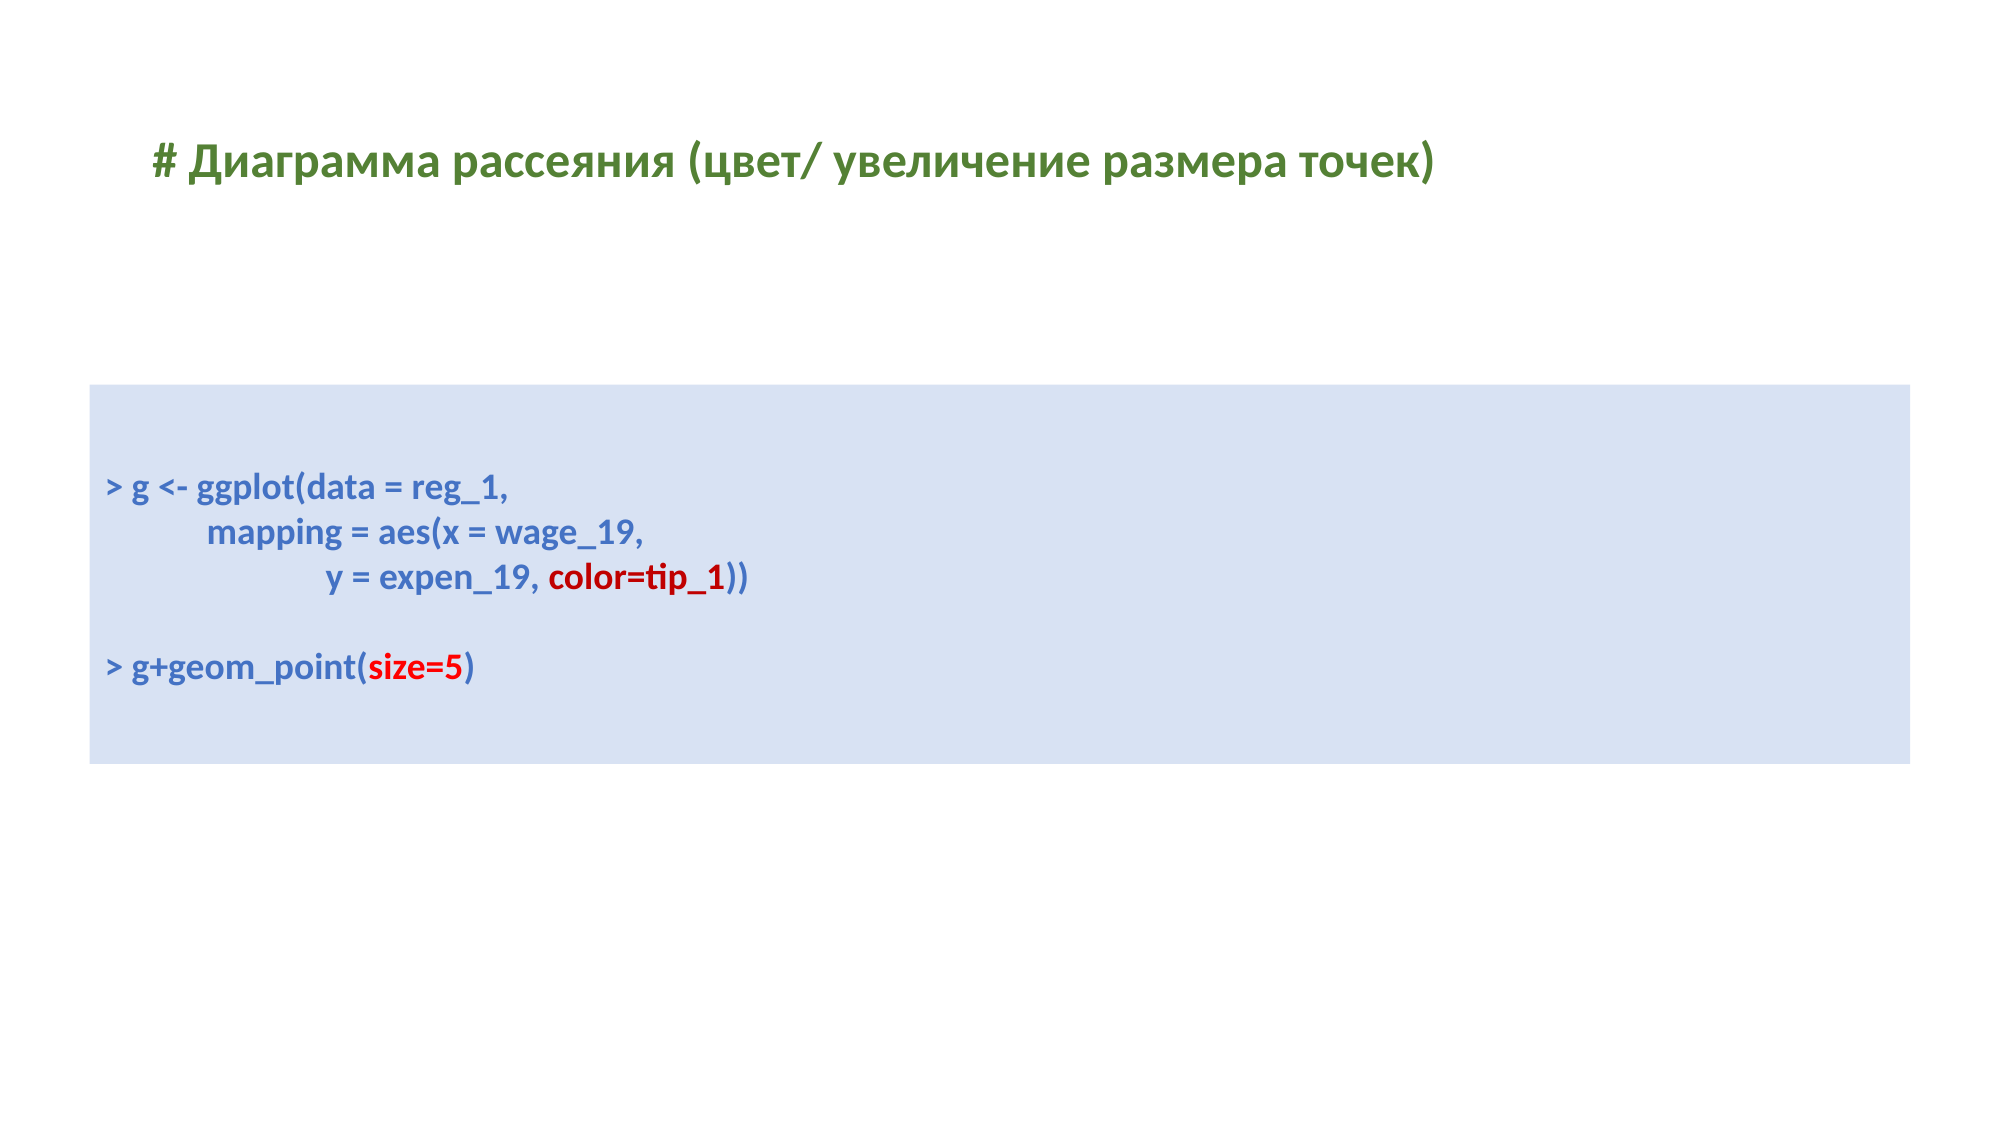

# # Диаграмма рассеяния (цвет/ увеличение размера точек)
> g <- ggplot(data = reg_1,
            mapping = aes(x = wage_19,
                          y = expen_19, color=tip_1))

> g+geom_point(size=5)